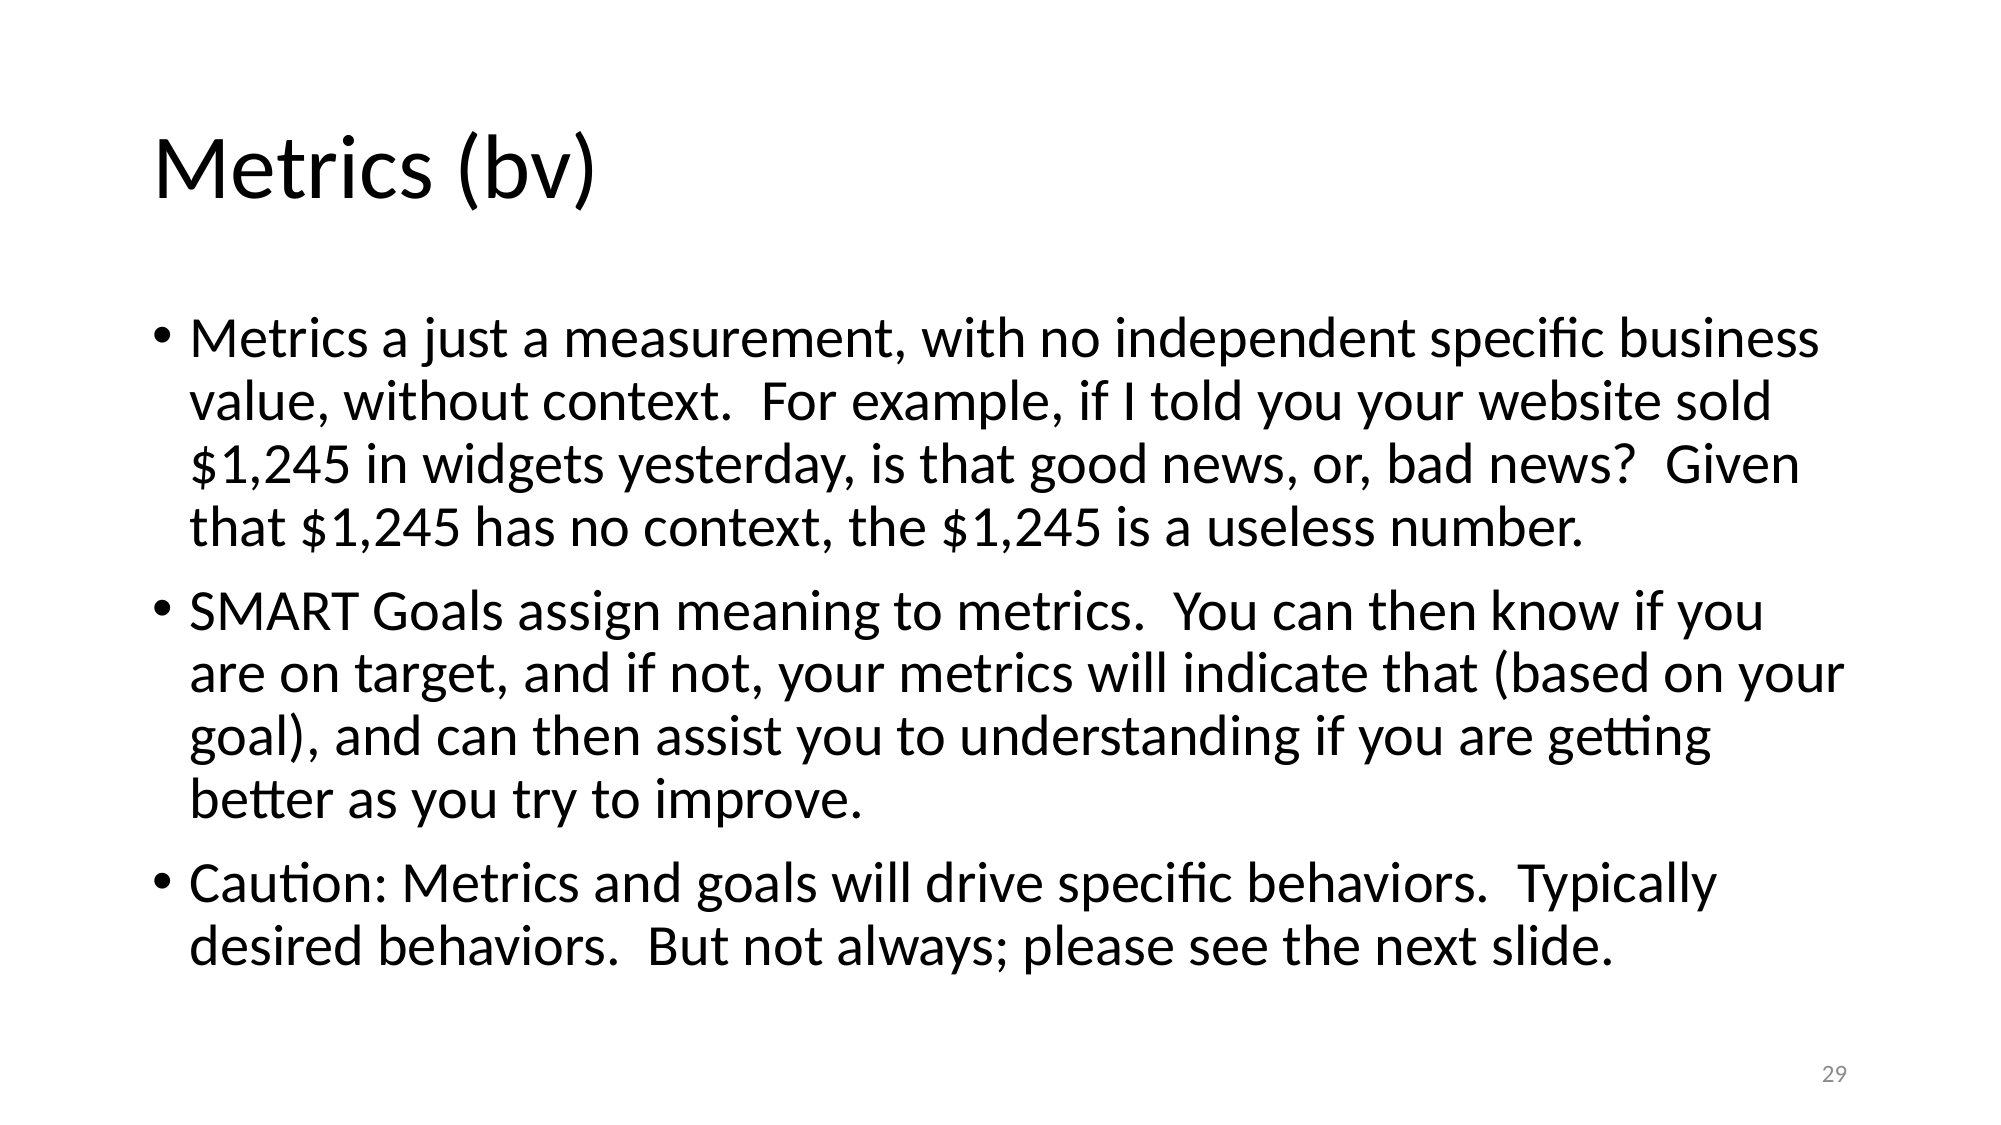

# Metrics (bv)
Metrics a just a measurement, with no independent specific business value, without context.  For example, if I told you your website sold $1,245 in widgets yesterday, is that good news, or, bad news?  Given that $1,245 has no context, the $1,245 is a useless number.
SMART Goals assign meaning to metrics.  You can then know if you are on target, and if not, your metrics will indicate that (based on your goal), and can then assist you to understanding if you are getting better as you try to improve.
Caution: Metrics and goals will drive specific behaviors.  Typically desired behaviors.  But not always; please see the next slide.
29